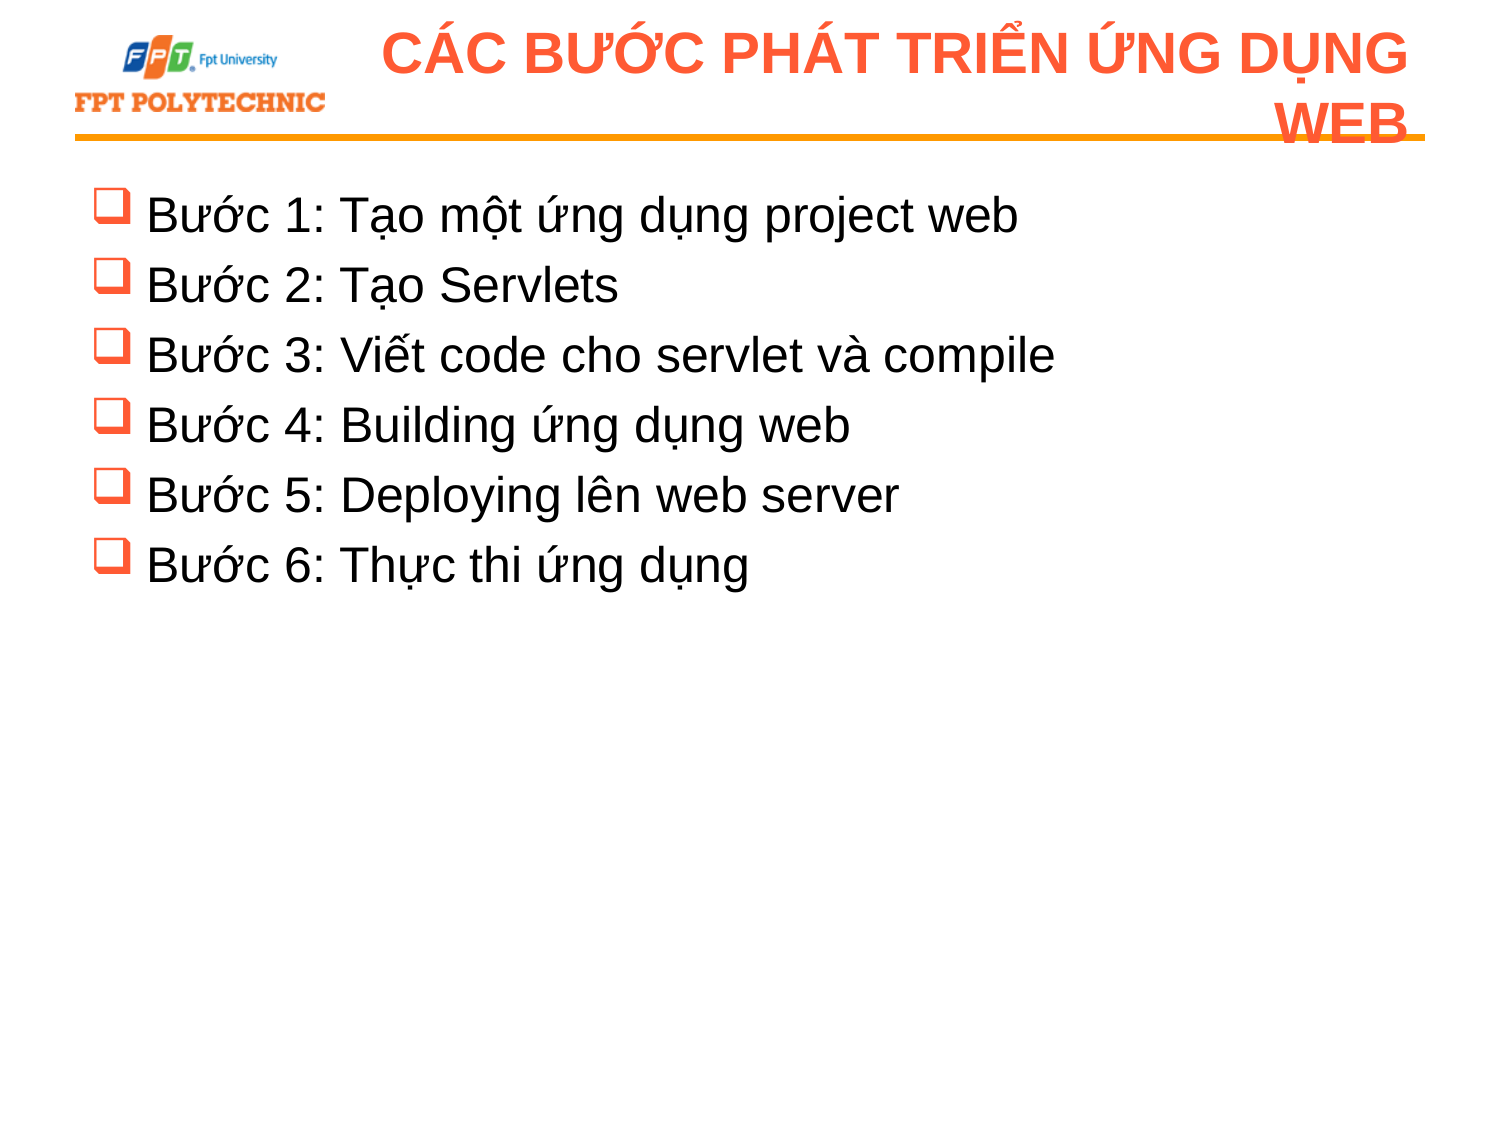

# Các bước phát triển ứng dụng web
Bước 1: Tạo một ứng dụng project web
Bước 2: Tạo Servlets
Bước 3: Viết code cho servlet và compile
Bước 4: Building ứng dụng web
Bước 5: Deploying lên web server
Bước 6: Thực thi ứng dụng